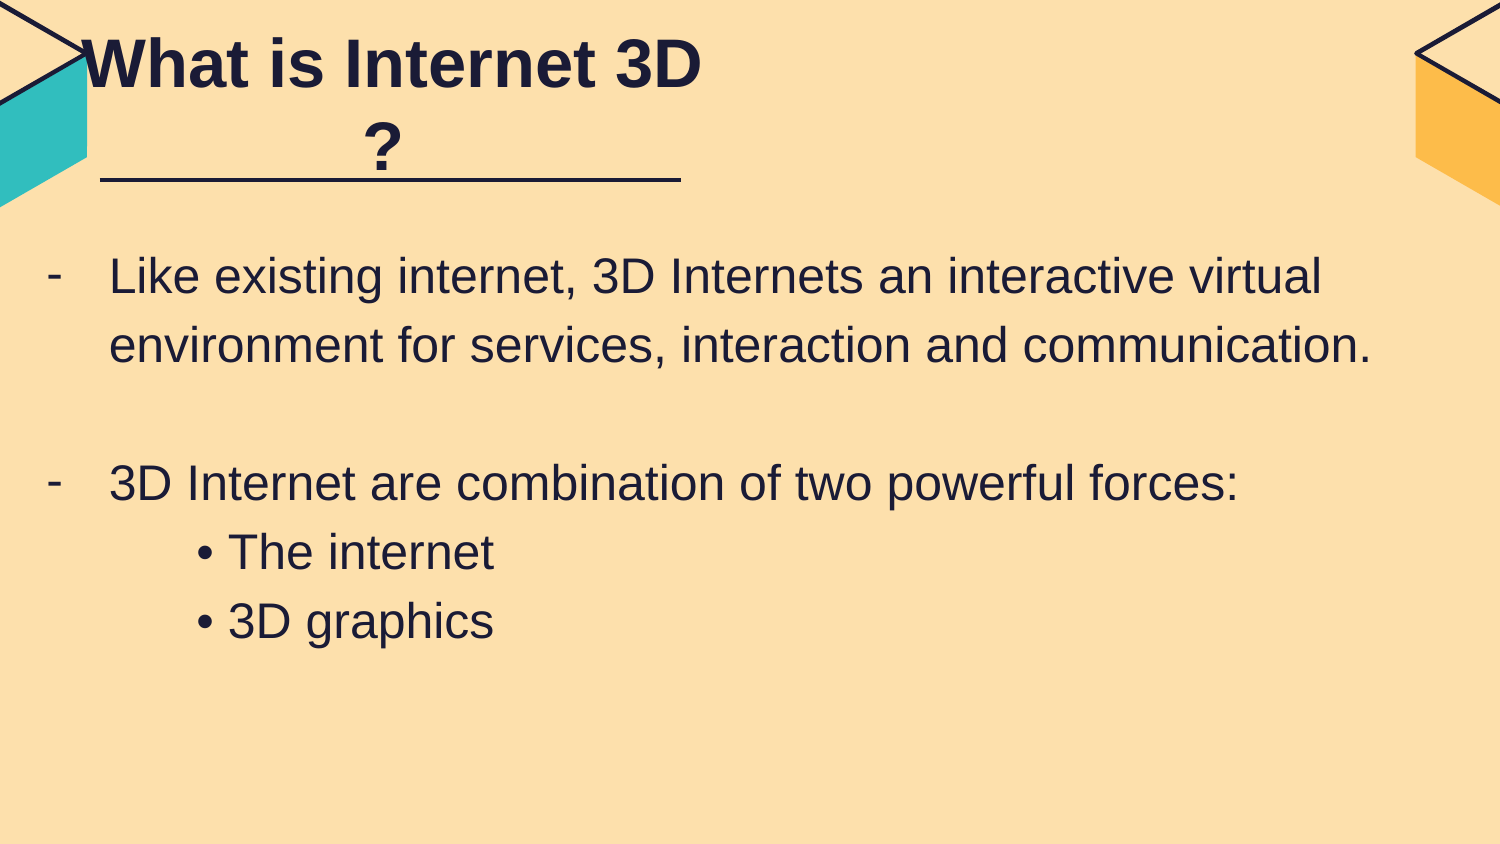

What is Internet 3D ?
Like existing internet, 3D Internets an interactive virtual environment for services, interaction and communication.

3D Internet are combination of two powerful forces:
	• The internet
	• 3D graphics